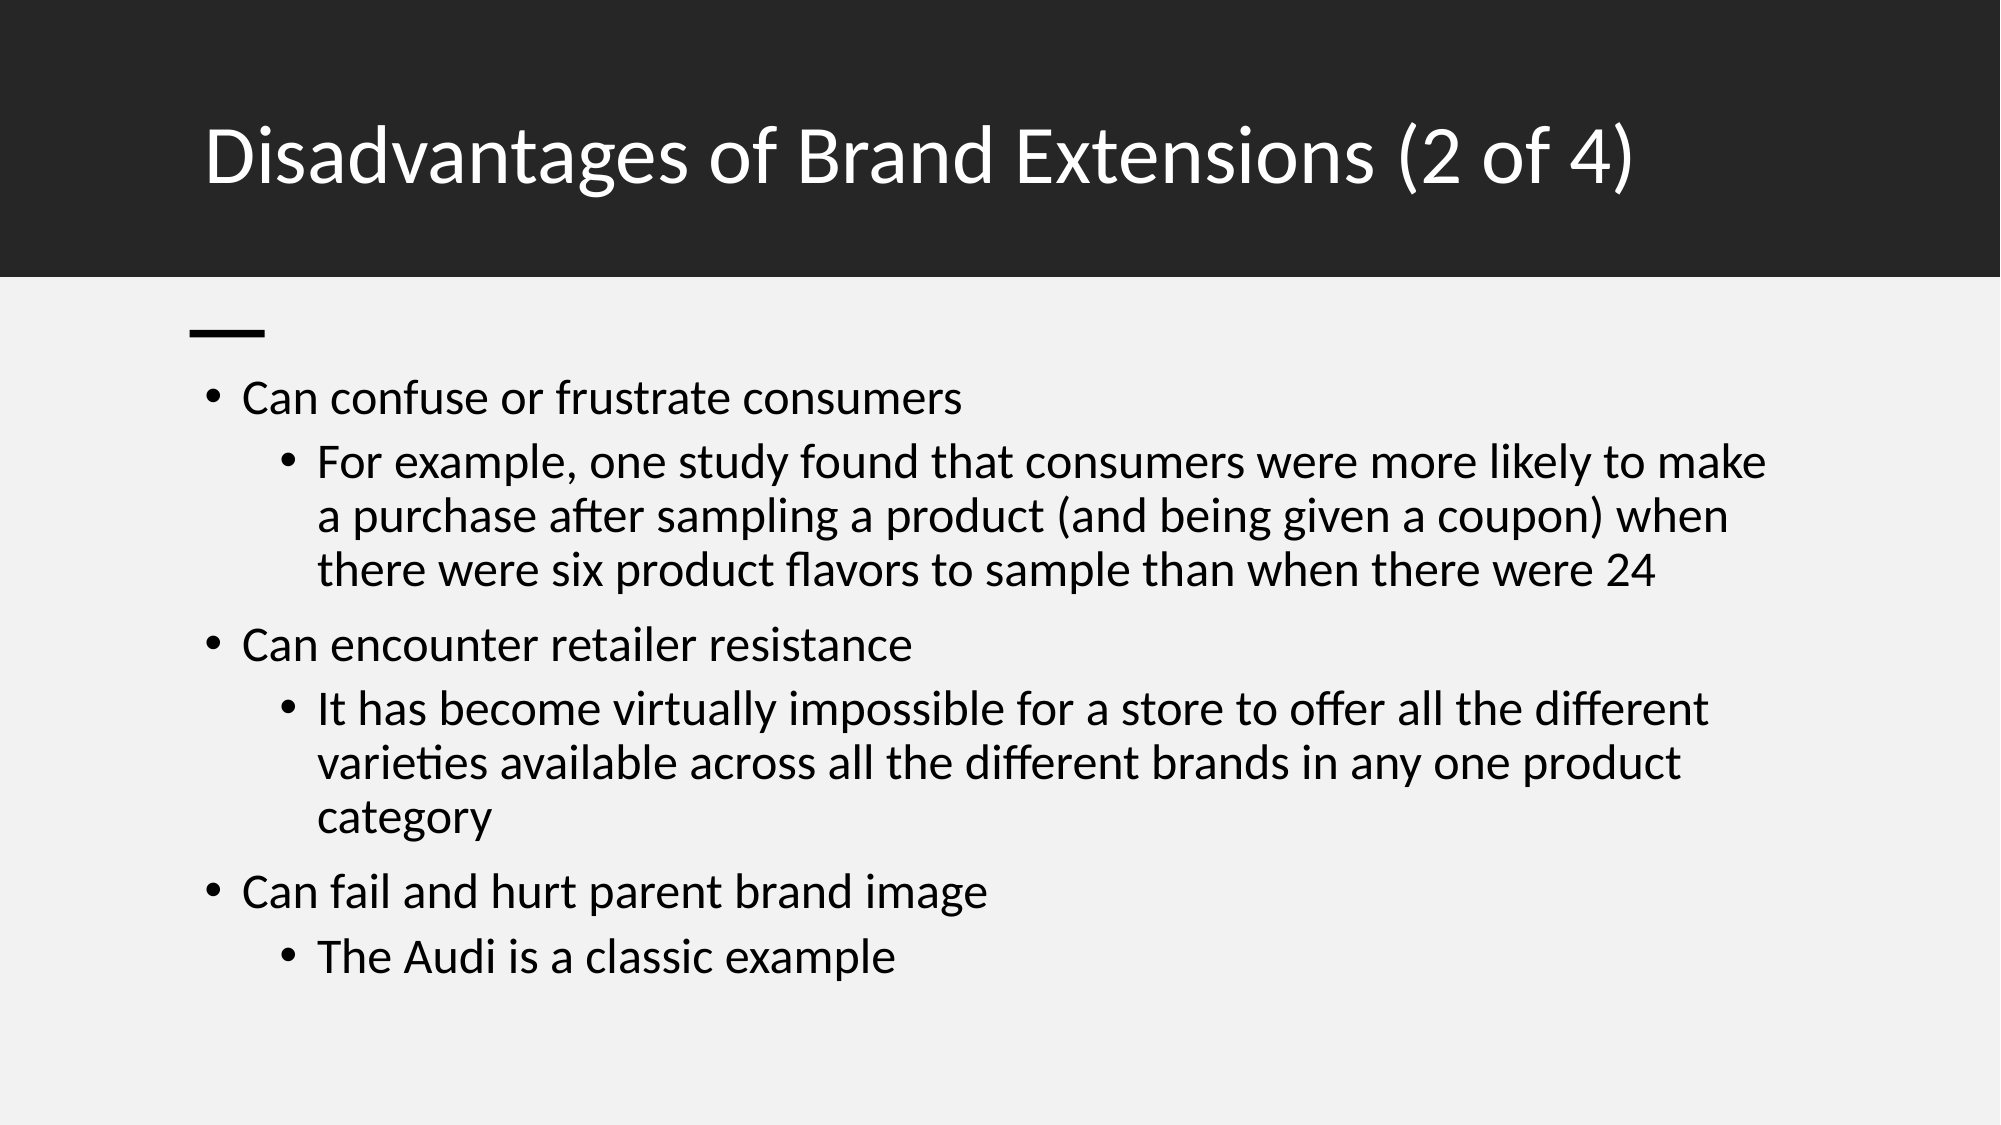

# Disadvantages of Brand Extensions (2 of 4)

Can confuse or frustrate consumers
For example, one study found that consumers were more likely to make a purchase after sampling a product (and being given a coupon) when there were six product flavors to sample than when there were 24
Can encounter retailer resistance
It has become virtually impossible for a store to offer all the different varieties available across all the different brands in any one product category
Can fail and hurt parent brand image
The Audi is a classic example